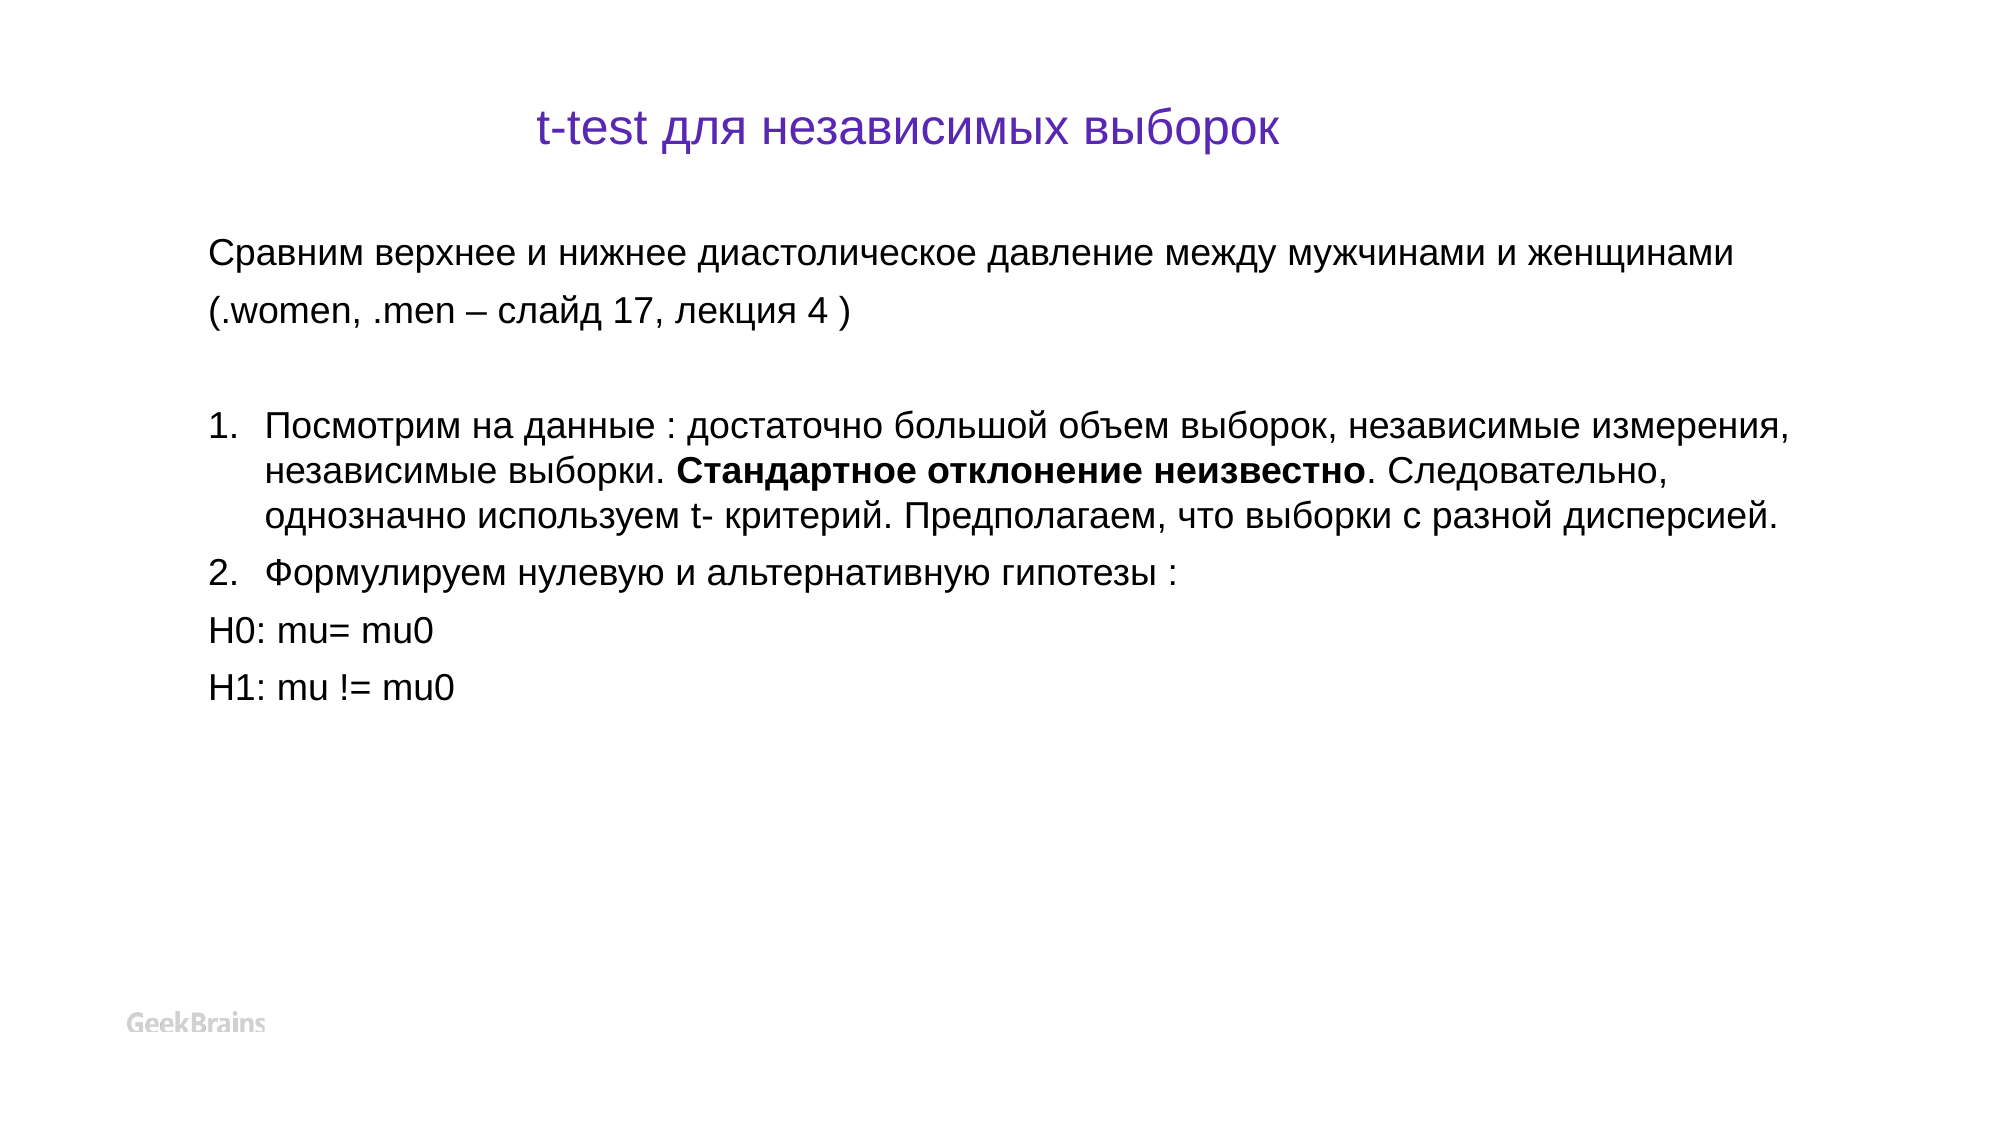

t-test для независимых выборок
Сравним верхнее и нижнее диастолическое давление между мужчинами и женщинами
(.women, .men – слайд 17, лекция 4 )

Посмотрим на данные : достаточно большой объем выборок, независимые измерения, независимые выборки. Стандартное отклонение неизвестно. Следовательно, однозначно используем t- критерий. Предполагаем, что выборки с разной дисперсией.
Формулируем нулевую и альтернативную гипотезы :
Н0: mu= mu0
H1: mu != mu0